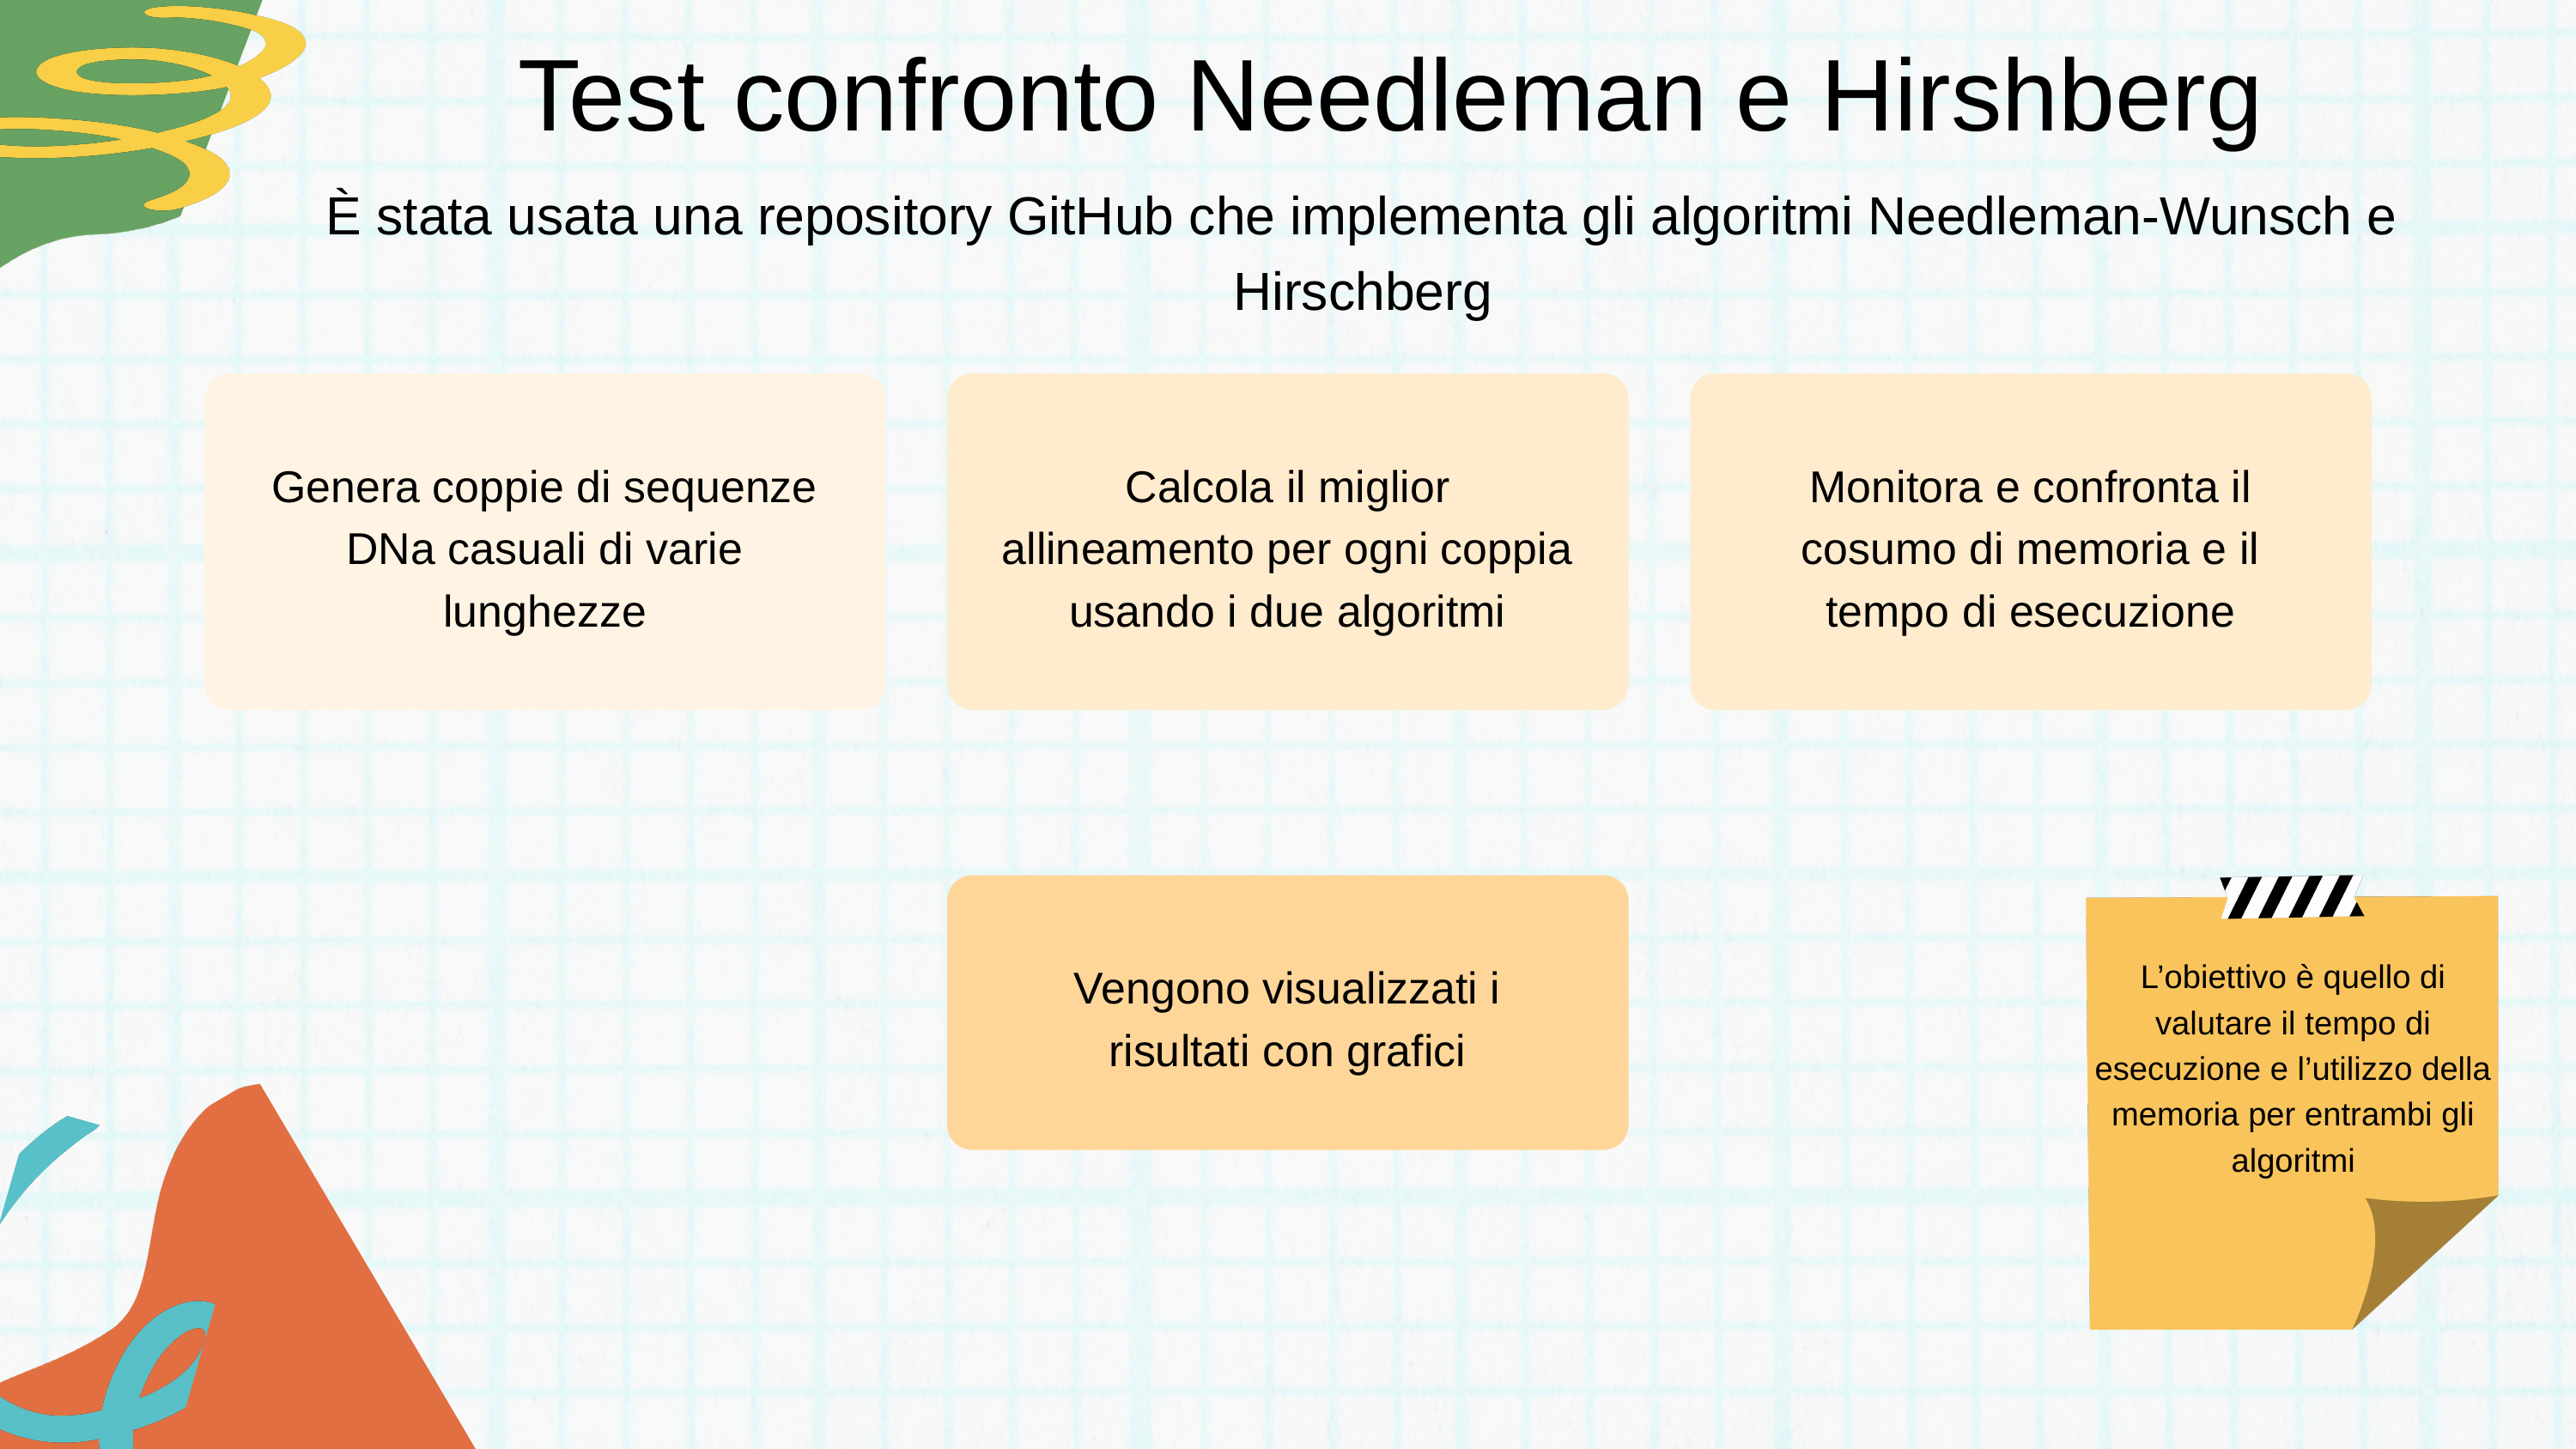

Test confronto Needleman e Hirshberg
È stata usata una repository GitHub che implementa gli algoritmi Needleman-Wunsch e Hirschberg

Genera coppie di sequenze DNa casuali di varie lunghezze

Calcola il miglior allineamento per ogni coppia usando i due algoritmi

Monitora e confronta il cosumo di memoria e il tempo di esecuzione

Vengono visualizzati i risultati con grafici

L’obiettivo è quello di valutare il tempo di esecuzione e l’utilizzo della memoria per entrambi gli algoritmi